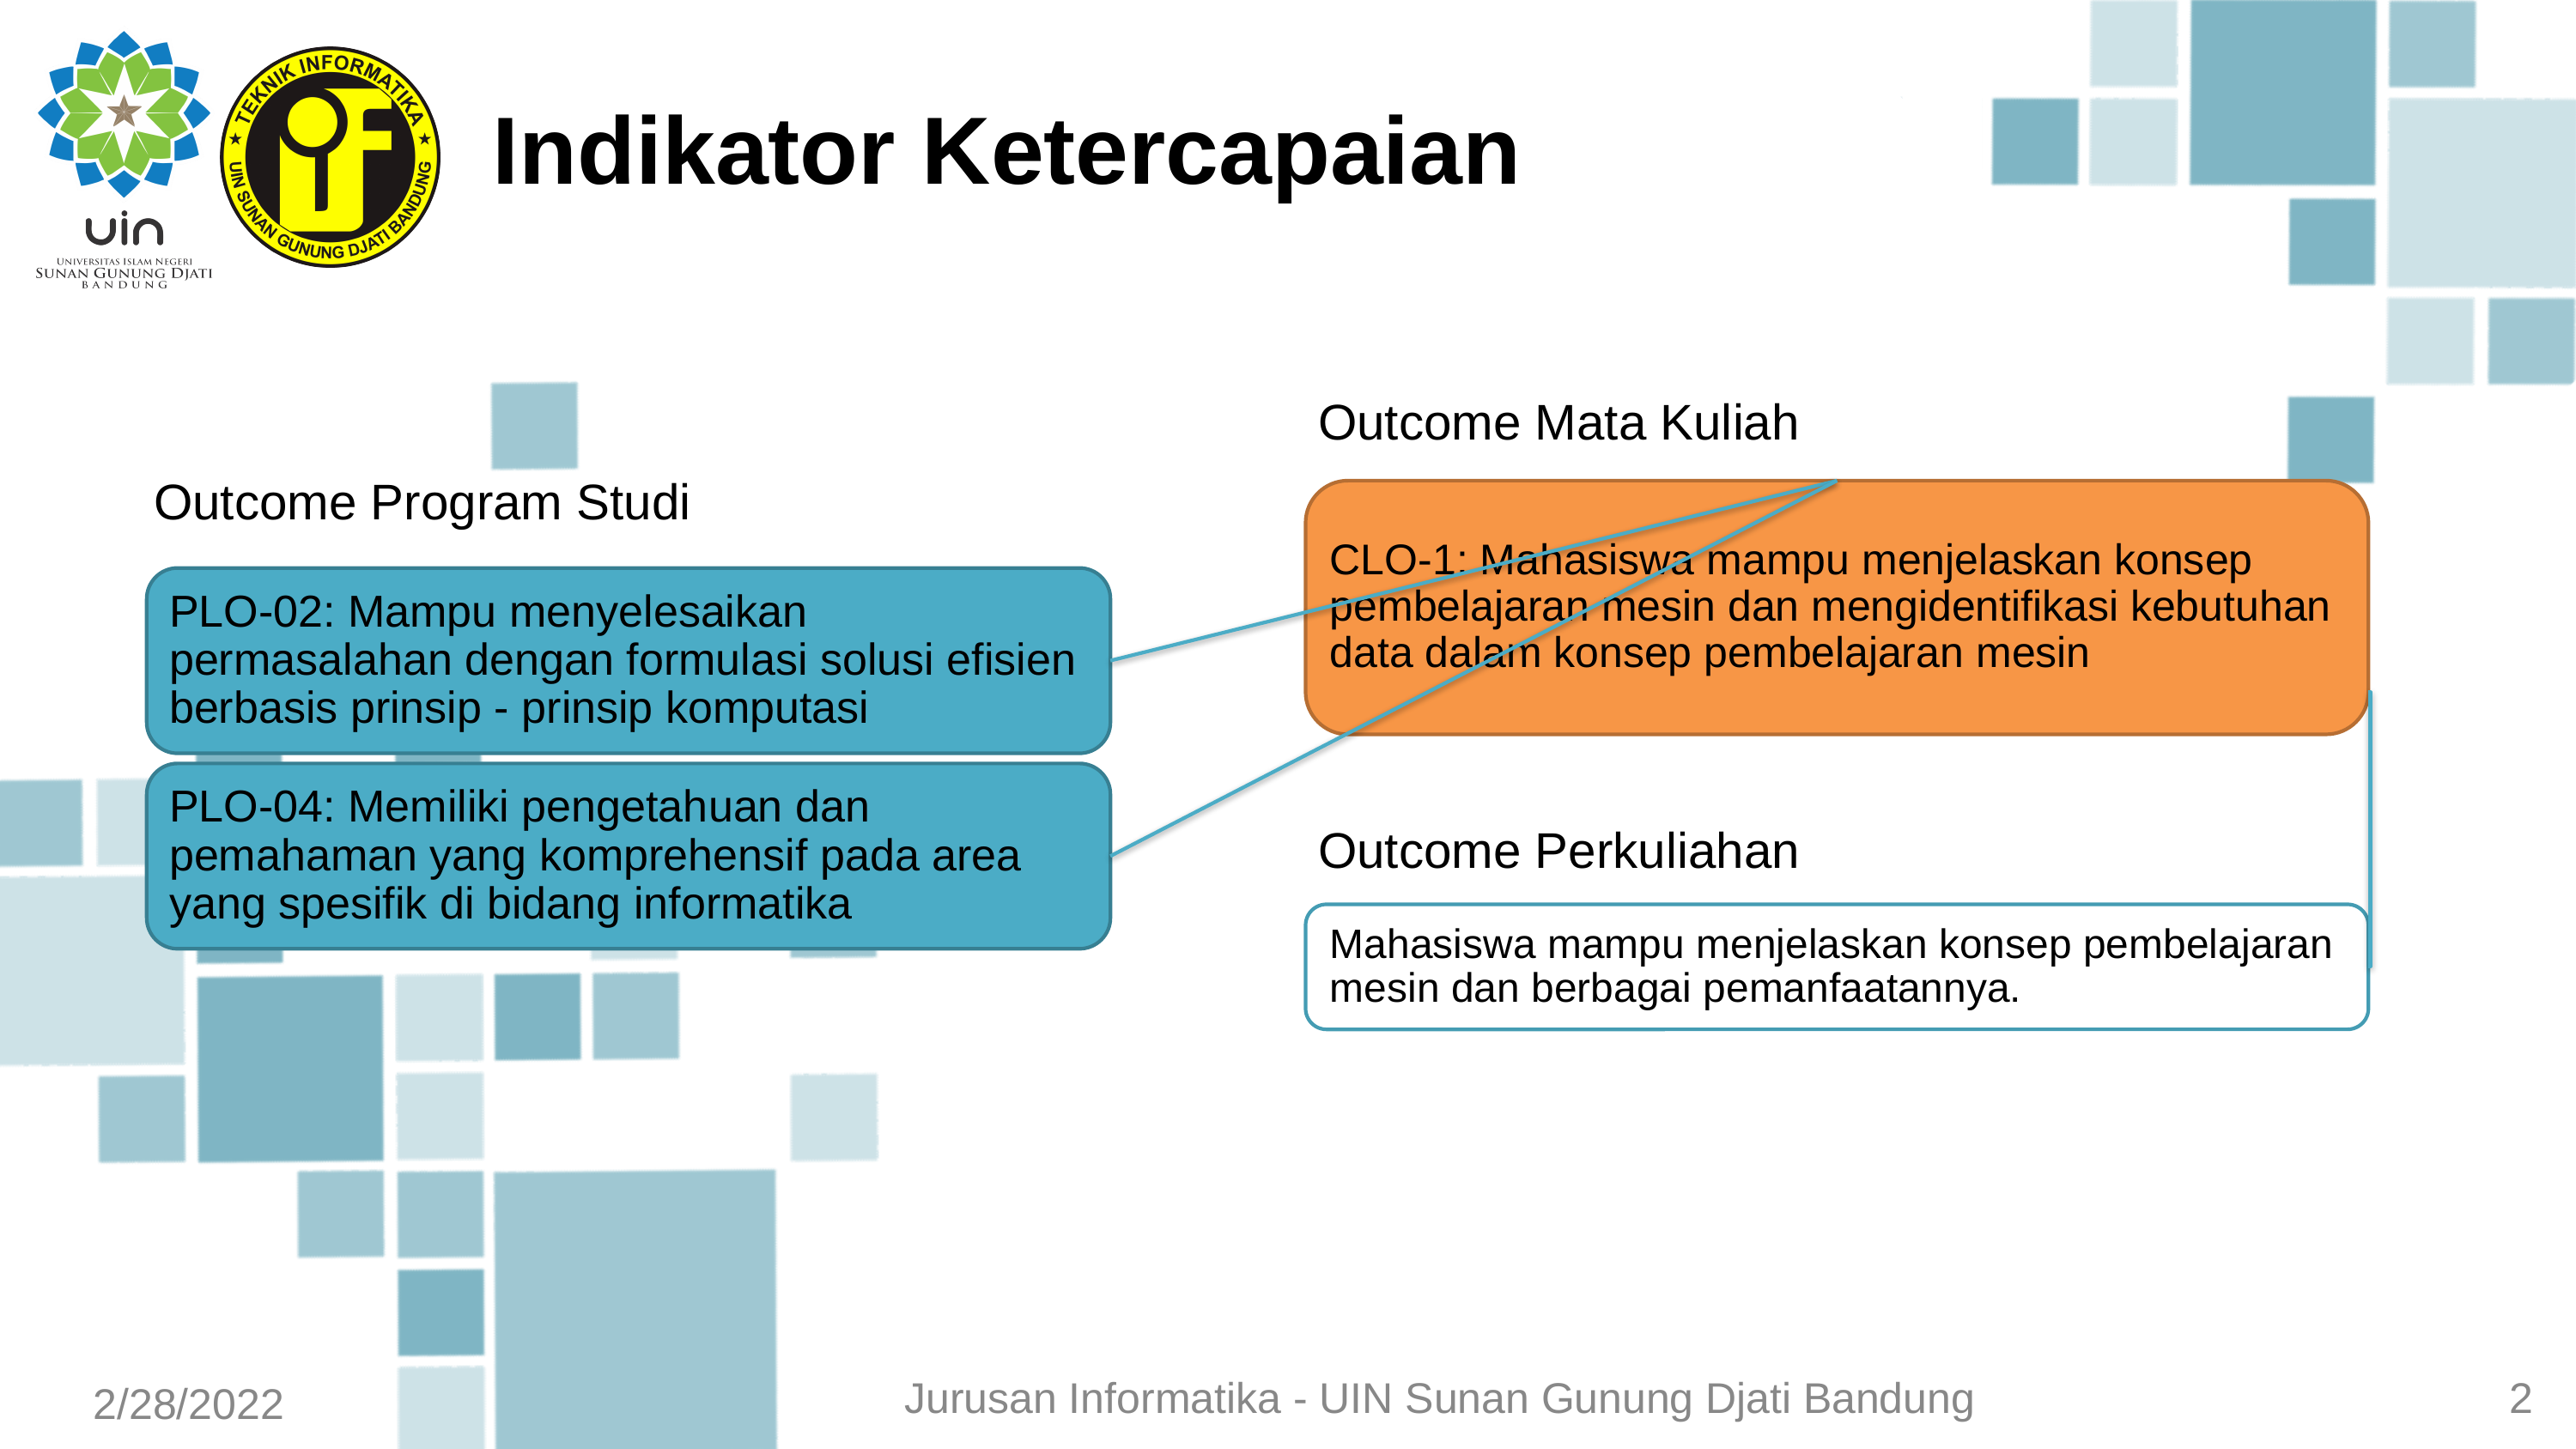

# Indikator Ketercapaian
Outcome Mata Kuliah
Outcome Program Studi

CLO-1: Mahasiswa mampu menjelaskan konsep pembelajaran mesin dan mengidentifikasi kebutuhan data dalam konsep pembelajaran mesin
PLO-02: Mampu menyelesaikan permasalahan dengan formulasi solusi efisien berbasis prinsip - prinsip komputasi
PLO-04: Memiliki pengetahuan dan pemahaman yang komprehensif pada area yang spesifik di bidang informatika
Outcome Perkuliahan
Mahasiswa mampu menjelaskan konsep pembelajaran mesin dan berbagai pemanfaatannya.
2
2/28/2022
Jurusan Informatika - UIN Sunan Gunung Djati Bandung